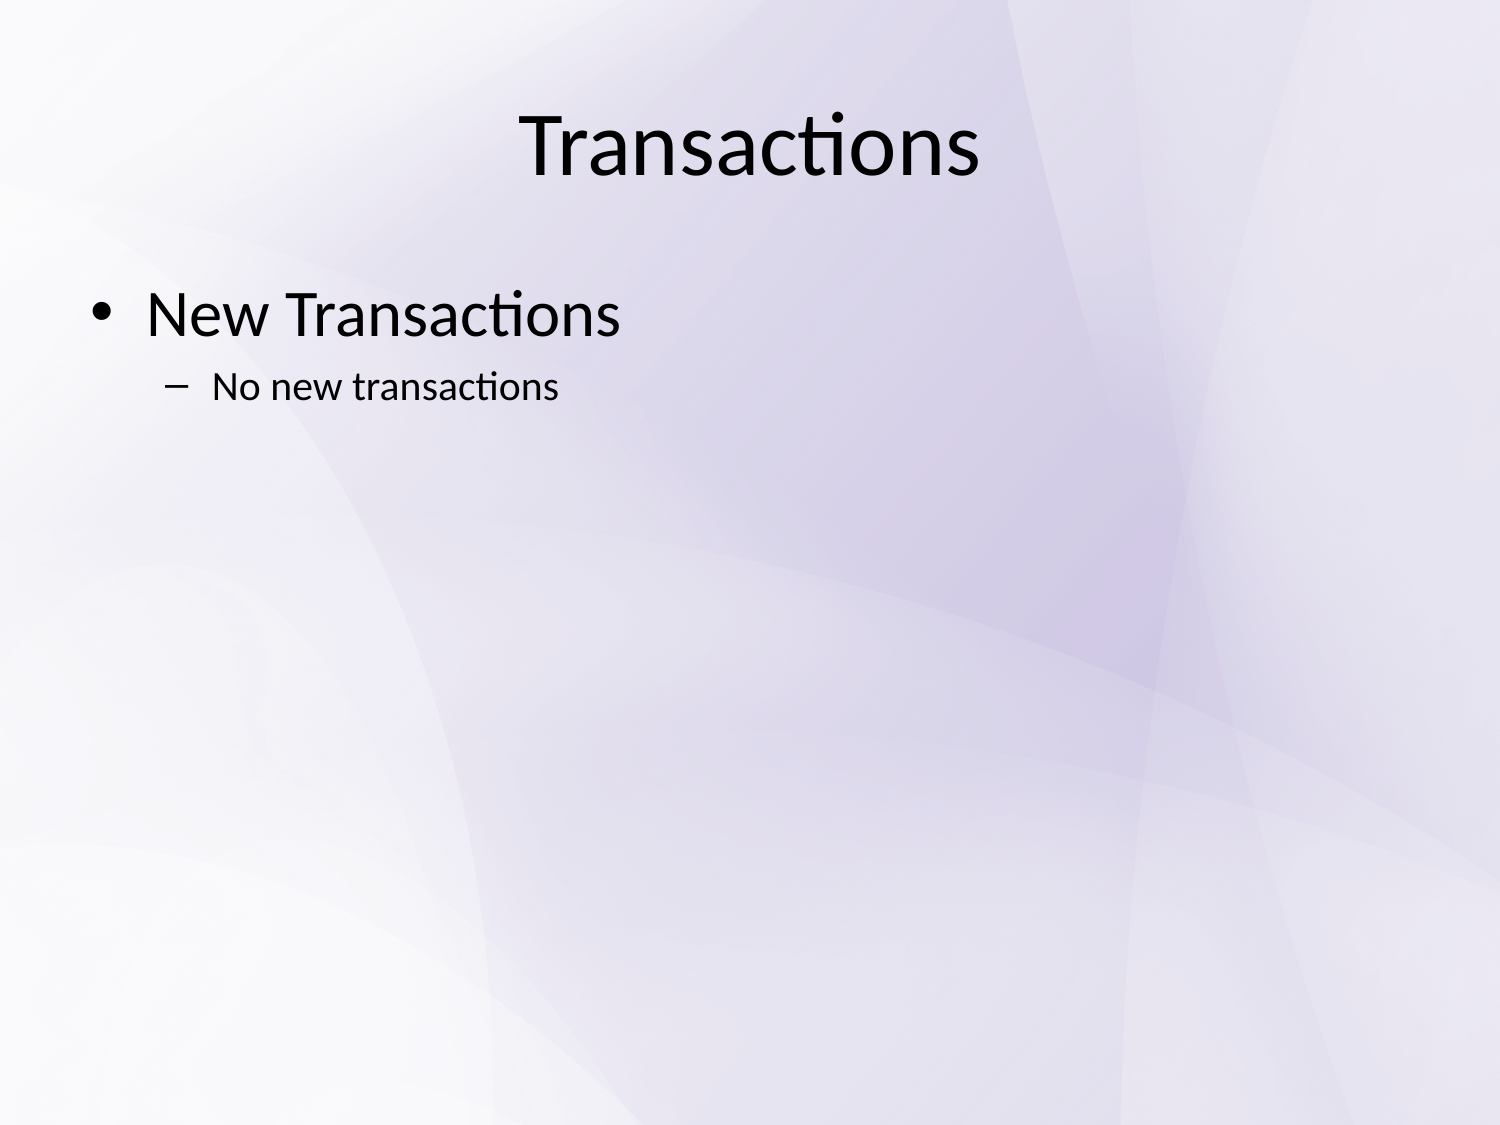

# Transactions
New Transactions
No new transactions